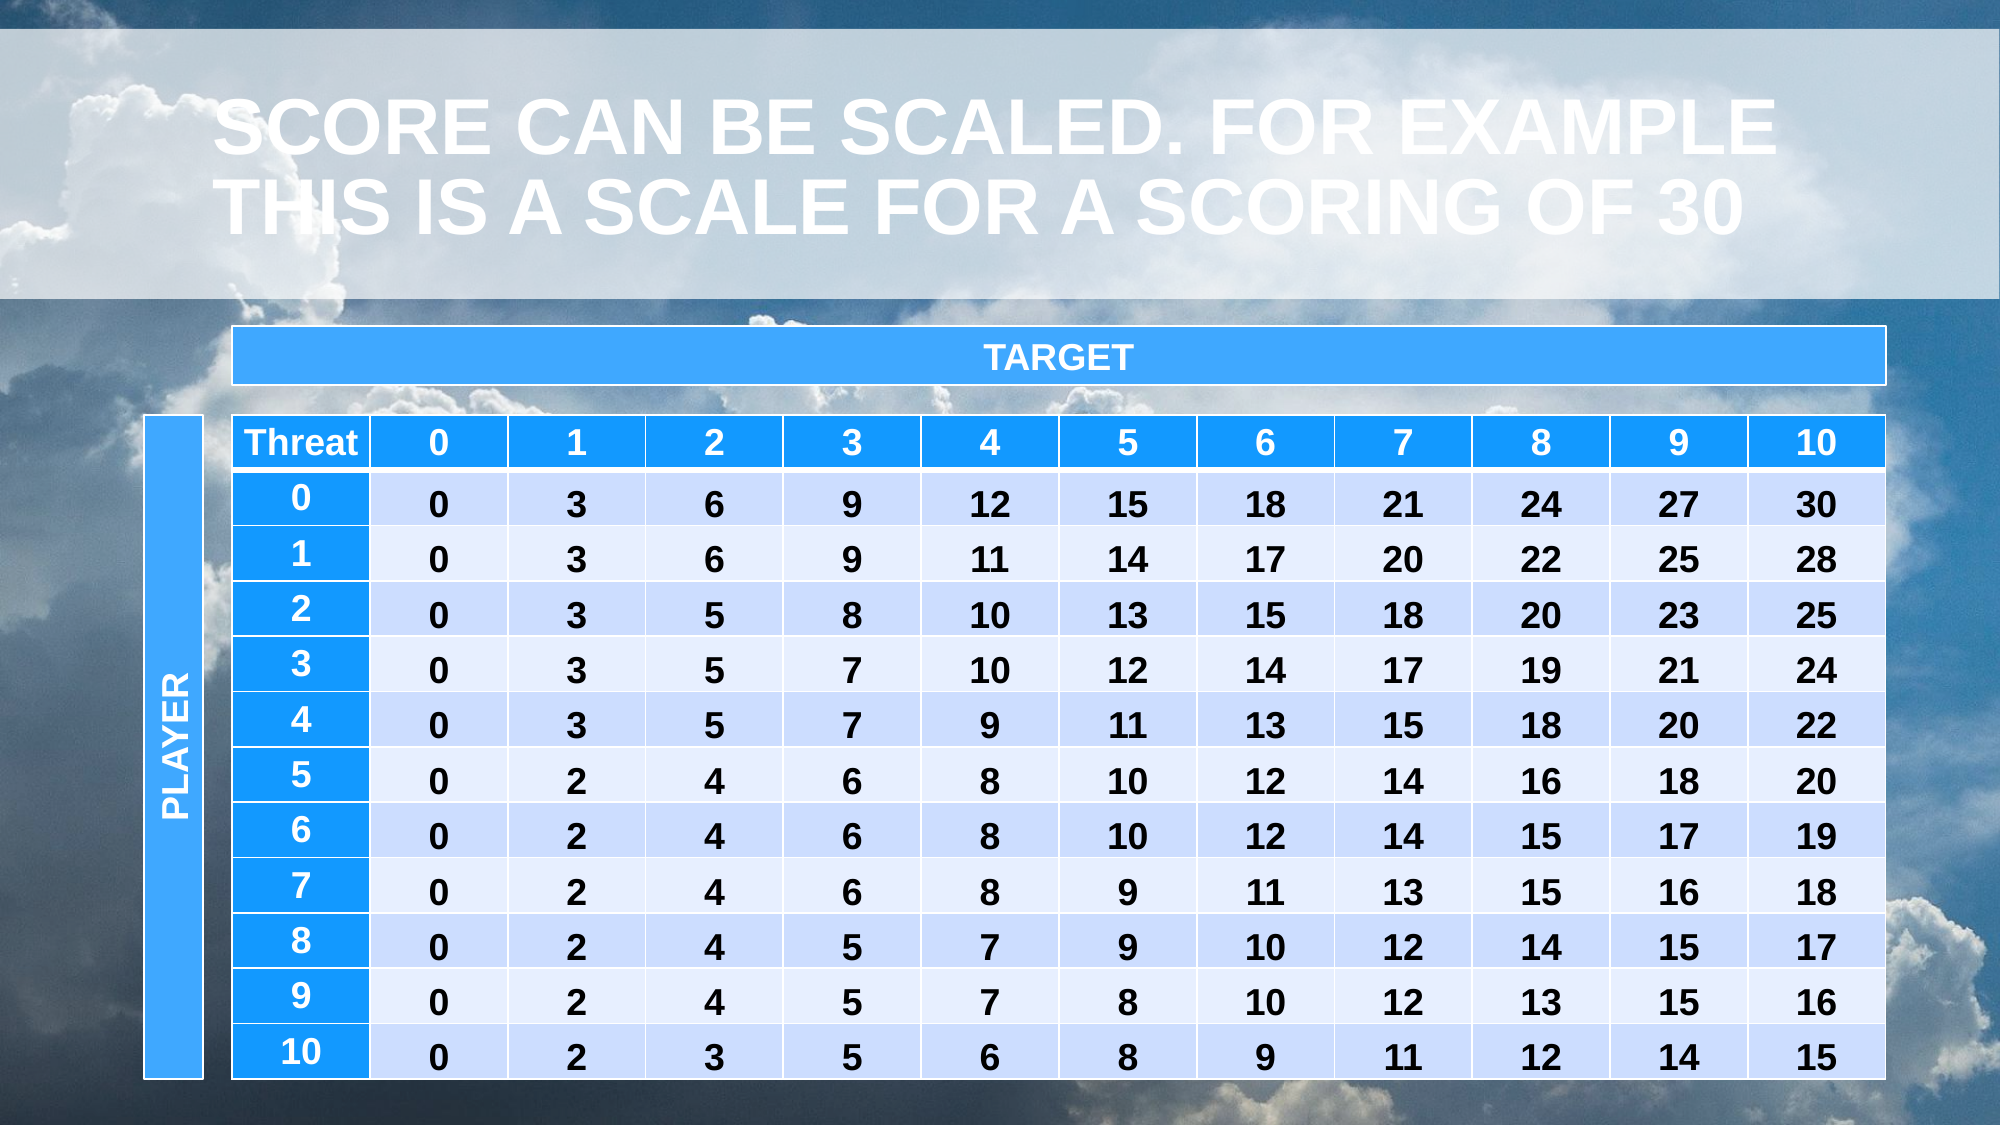

# score can be scaled. For example this is a scale for a scoring of 30
TARGET
| Threat | 0 | 1 | 2 | 3 | 4 | 5 | 6 | 7 | 8 | 9 | 10 |
| --- | --- | --- | --- | --- | --- | --- | --- | --- | --- | --- | --- |
| 0 | 0 | 3 | 6 | 9 | 12 | 15 | 18 | 21 | 24 | 27 | 30 |
| 1 | 0 | 3 | 6 | 9 | 11 | 14 | 17 | 20 | 22 | 25 | 28 |
| 2 | 0 | 3 | 5 | 8 | 10 | 13 | 15 | 18 | 20 | 23 | 25 |
| 3 | 0 | 3 | 5 | 7 | 10 | 12 | 14 | 17 | 19 | 21 | 24 |
| 4 | 0 | 3 | 5 | 7 | 9 | 11 | 13 | 15 | 18 | 20 | 22 |
| 5 | 0 | 2 | 4 | 6 | 8 | 10 | 12 | 14 | 16 | 18 | 20 |
| 6 | 0 | 2 | 4 | 6 | 8 | 10 | 12 | 14 | 15 | 17 | 19 |
| 7 | 0 | 2 | 4 | 6 | 8 | 9 | 11 | 13 | 15 | 16 | 18 |
| 8 | 0 | 2 | 4 | 5 | 7 | 9 | 10 | 12 | 14 | 15 | 17 |
| 9 | 0 | 2 | 4 | 5 | 7 | 8 | 10 | 12 | 13 | 15 | 16 |
| 10 | 0 | 2 | 3 | 5 | 6 | 8 | 9 | 11 | 12 | 14 | 15 |
PLAYER